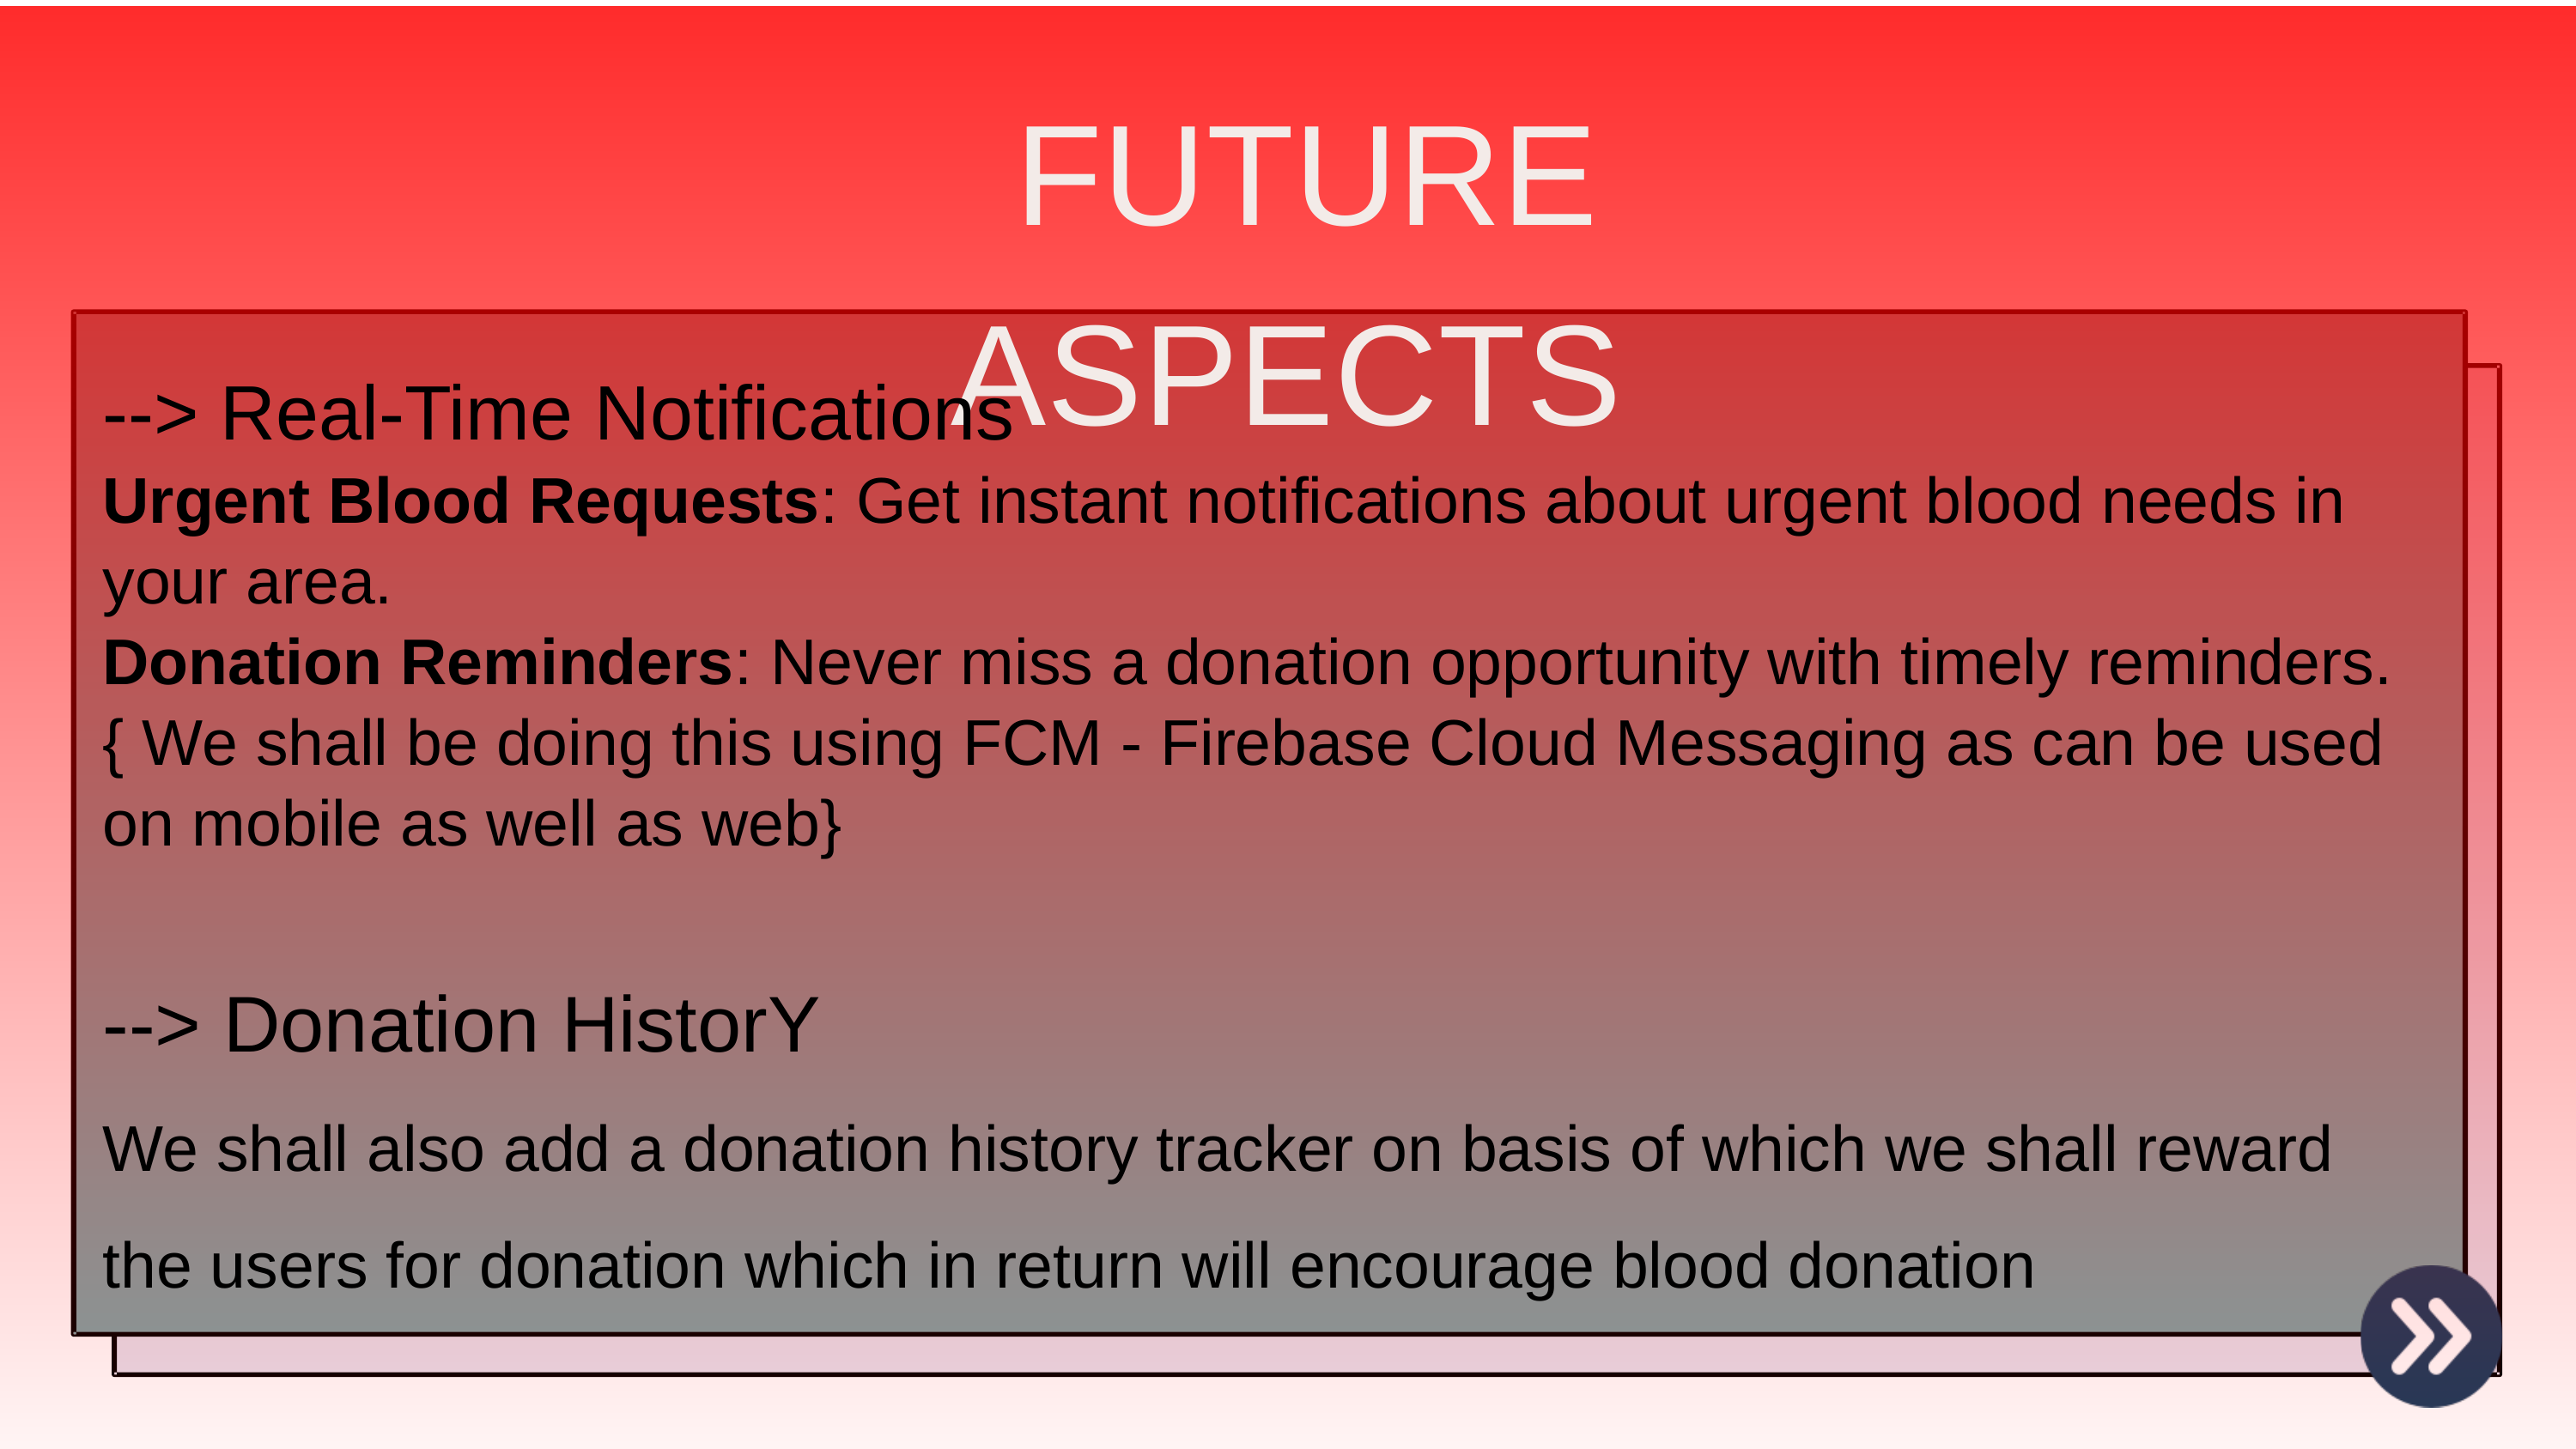

FUTURE ASPECTS

--> Real-Time Notifications
Urgent Blood Requests: Get instant notifications about urgent blood needs in your area.
Donation Reminders: Never miss a donation opportunity with timely reminders.
{ We shall be doing this using FCM - Firebase Cloud Messaging as can be used on mobile as well as web}

--> Donation HistorY
We shall also add a donation history tracker on basis of which we shall reward the users for donation which in return will encourage blood donation